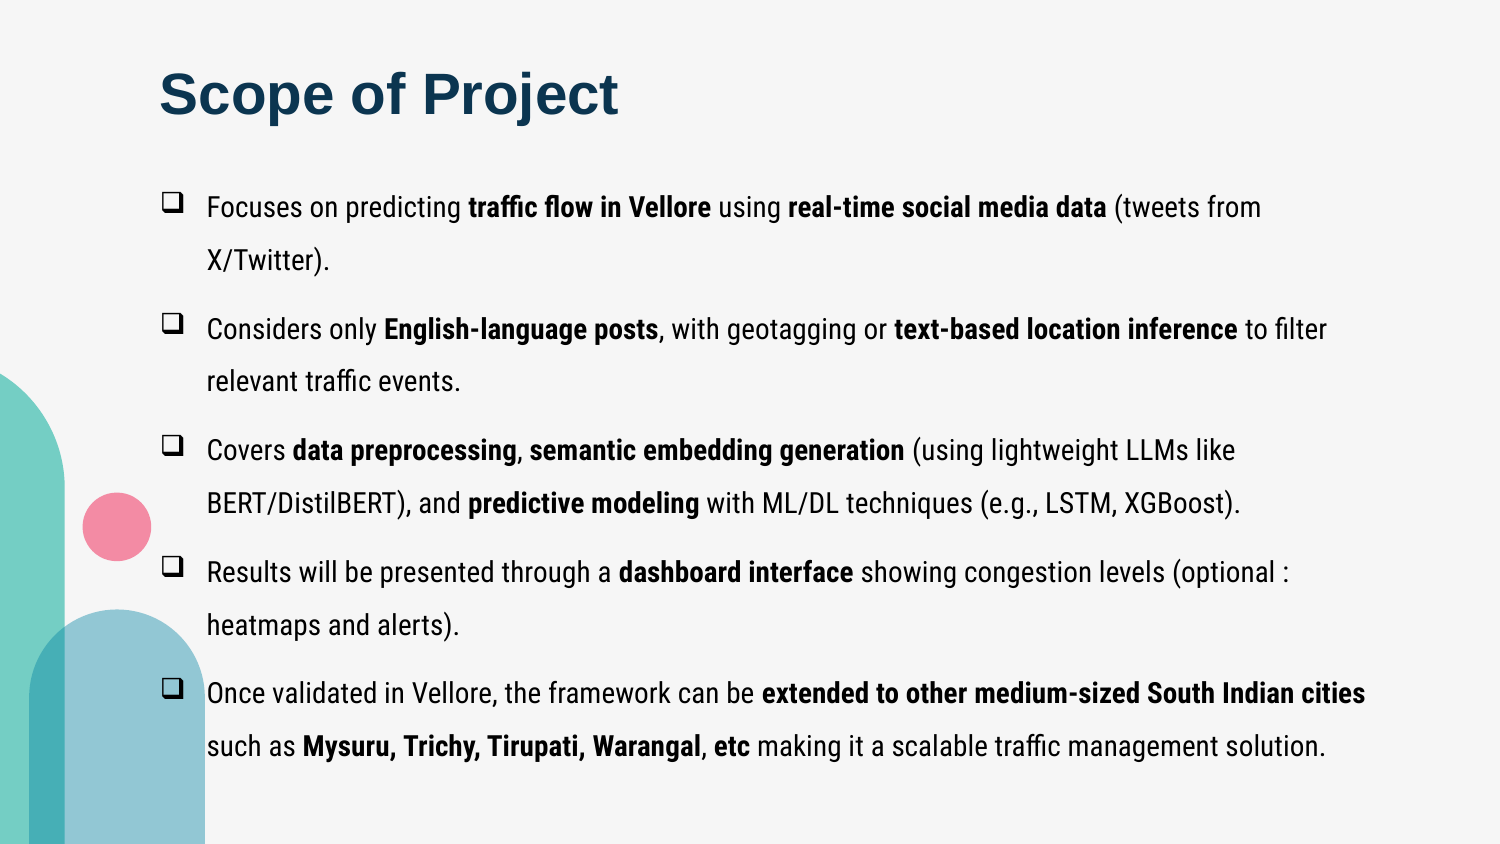

# Scope of Project
Focuses on predicting traffic flow in Vellore using real-time social media data (tweets from X/Twitter).
Considers only English-language posts, with geotagging or text-based location inference to filter relevant traffic events.
Covers data preprocessing, semantic embedding generation (using lightweight LLMs like BERT/DistilBERT), and predictive modeling with ML/DL techniques (e.g., LSTM, XGBoost).
Results will be presented through a dashboard interface showing congestion levels (optional : heatmaps and alerts).
Once validated in Vellore, the framework can be extended to other medium-sized South Indian cities such as Mysuru, Trichy, Tirupati, Warangal, etc making it a scalable traffic management solution.